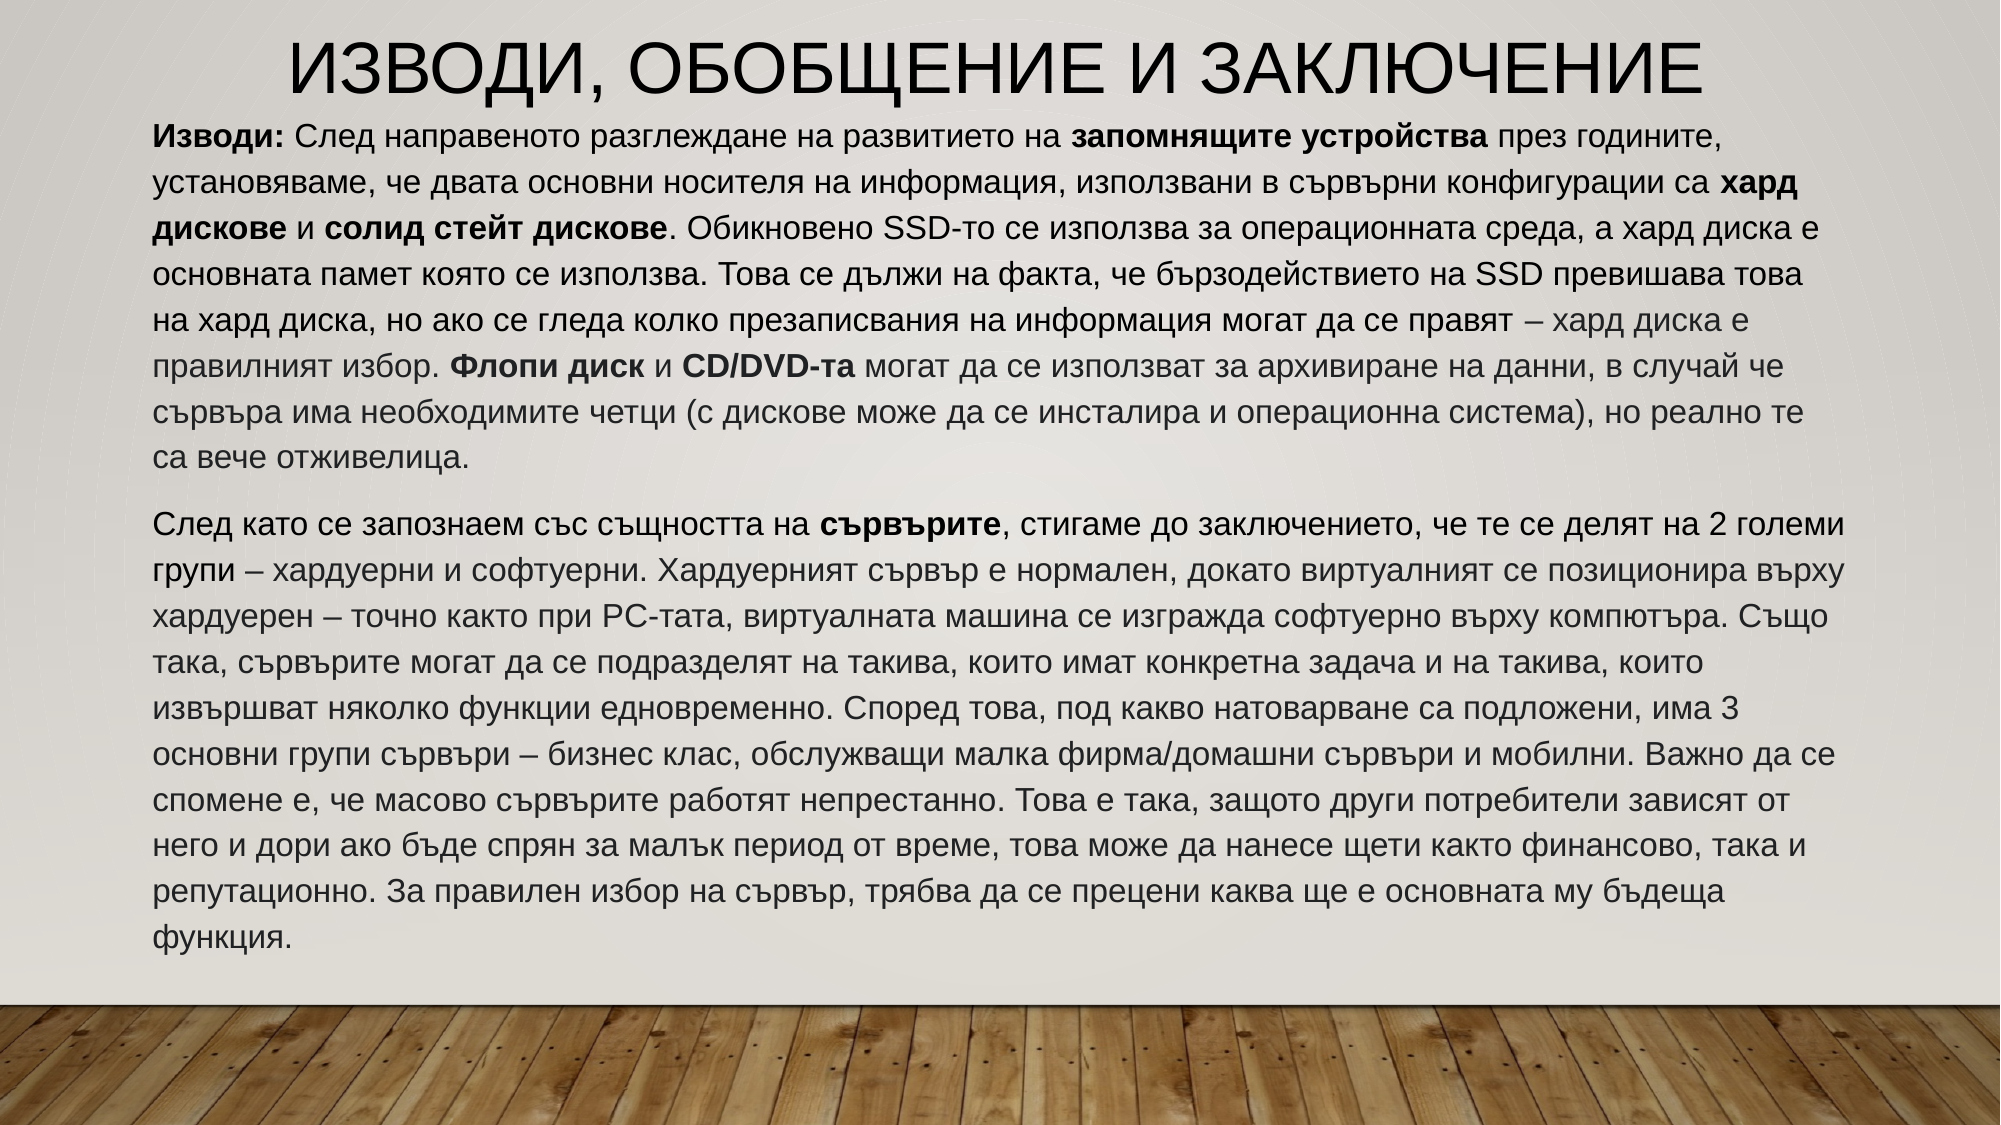

Изводи, обобщение и заключение
Изводи: След направеното разглеждане на развитието на запомнящите устройства през годините, установяваме, че двата основни носителя на информация, използвани в сървърни конфигурации са хард дискове и солид стейт дискове. Обикновено SSD-то се използва за операционната среда, а хард диска е основната памет която се използва. Това се дължи на факта, че бързодействието на SSD превишава това на хард диска, но ако се гледа колко презаписвания на информация могат да се правят – хард диска е правилният избор. Флопи диск и CD/DVD-та могат да се използват за архивиране на данни, в случай че сървъра има необходимите четци (с дискове може да се инсталира и операционна система), но реално те са вече отживелица.
След като се запознаем със същността на сървърите, стигаме до заключението, че те се делят на 2 големи групи – хардуерни и софтуерни. Хардуерният сървър е нормален, докато виртуалният се позиционира върху хардуерен – точно както при PC-тата, виртуалната машина се изгражда софтуерно върху компютъра. Също така, сървърите могат да се подразделят на такива, които имат конкретна задача и на такива, които извършват няколко функции едновременно. Според това, под какво натоварване са подложени, има 3 основни групи сървъри – бизнес клас, обслужващи малка фирма/домашни сървъри и мобилни. Важно да се спомене е, че масово сървърите работят непрестанно. Това е така, защото други потребители зависят от него и дори ако бъде спрян за малък период от време, това може да нанесе щети както финансово, така и репутационно. За правилен избор на сървър, трябва да се прецени каква ще е основната му бъдеща функция.